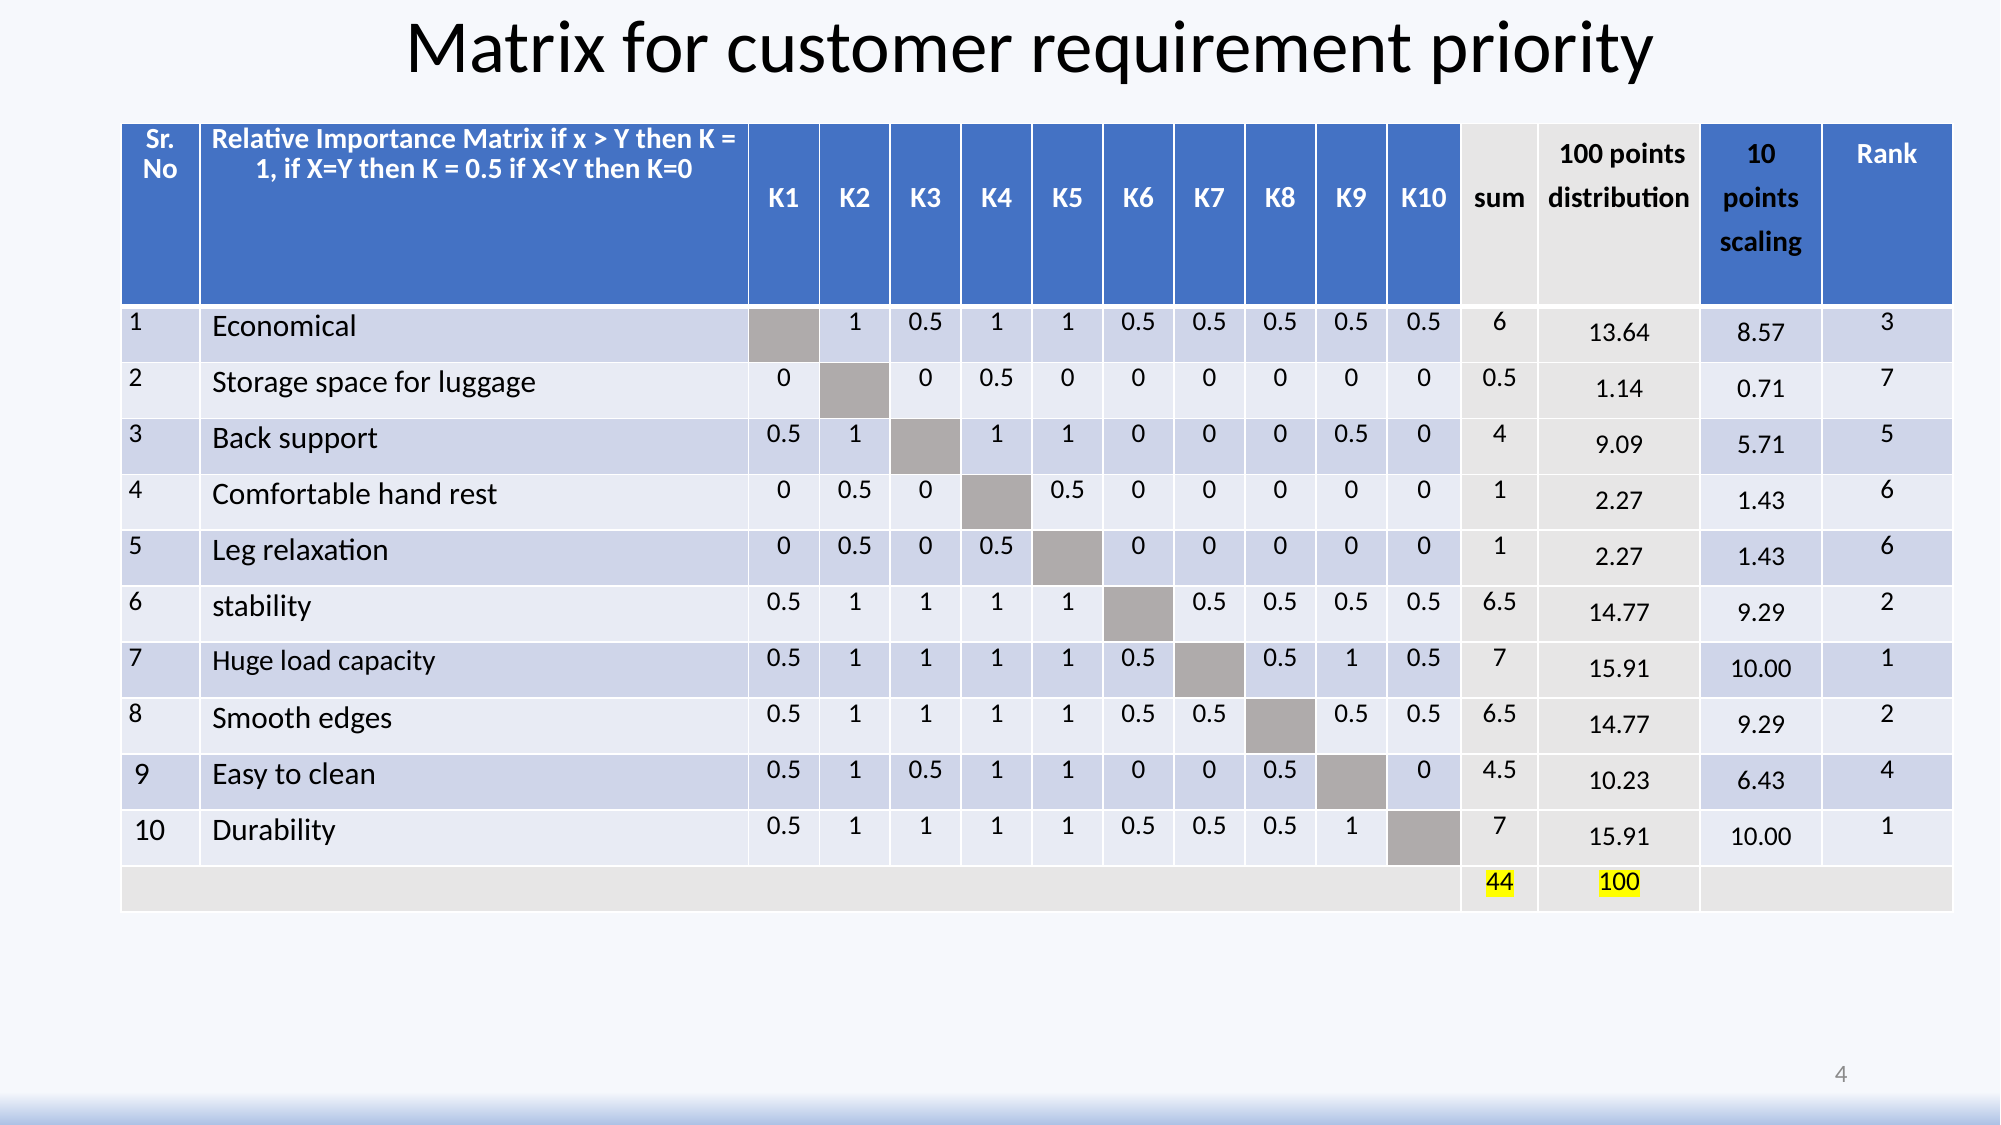

Matrix for customer requirement priority
| Sr. No | Relative Importance Matrix if x > Y then K = 1, if X=Y then K = 0.5 if X<Y then K=0 | K1 | K2 | K3 | K4 | K5 | K6 | K7 | K8 | K9 | K10 | sum | 100 points distribution | 10 points scaling | Rank |
| --- | --- | --- | --- | --- | --- | --- | --- | --- | --- | --- | --- | --- | --- | --- | --- |
| 1 | Economical |  | 1 | 0.5 | 1 | 1 | 0.5 | 0.5 | 0.5 | 0.5 | 0.5 | 6 | 13.64 | 8.57 | 3 |
| 2 | Storage space for luggage | 0 |  | 0 | 0.5 | 0 | 0 | 0 | 0 | 0 | 0 | 0.5 | 1.14 | 0.71 | 7 |
| 3 | Back support | 0.5 | 1 |  | 1 | 1 | 0 | 0 | 0 | 0.5 | 0 | 4 | 9.09 | 5.71 | 5 |
| 4 | Comfortable hand rest | 0 | 0.5 | 0 |  | 0.5 | 0 | 0 | 0 | 0 | 0 | 1 | 2.27 | 1.43 | 6 |
| 5 | Leg relaxation | 0 | 0.5 | 0 | 0.5 |  | 0 | 0 | 0 | 0 | 0 | 1 | 2.27 | 1.43 | 6 |
| 6 | stability | 0.5 | 1 | 1 | 1 | 1 |  | 0.5 | 0.5 | 0.5 | 0.5 | 6.5 | 14.77 | 9.29 | 2 |
| 7 | Huge load capacity | 0.5 | 1 | 1 | 1 | 1 | 0.5 |  | 0.5 | 1 | 0.5 | 7 | 15.91 | 10.00 | 1 |
| 8 | Smooth edges | 0.5 | 1 | 1 | 1 | 1 | 0.5 | 0.5 |  | 0.5 | 0.5 | 6.5 | 14.77 | 9.29 | 2 |
| 9 | Easy to clean | 0.5 | 1 | 0.5 | 1 | 1 | 0 | 0 | 0.5 |  | 0 | 4.5 | 10.23 | 6.43 | 4 |
| 10 | Durability | 0.5 | 1 | 1 | 1 | 1 | 0.5 | 0.5 | 0.5 | 1 |  | 7 | 15.91 | 10.00 | 1 |
|  |  |  |  |  |  |  |  |  |  |  |  | 44 | 100 |  |  |
4